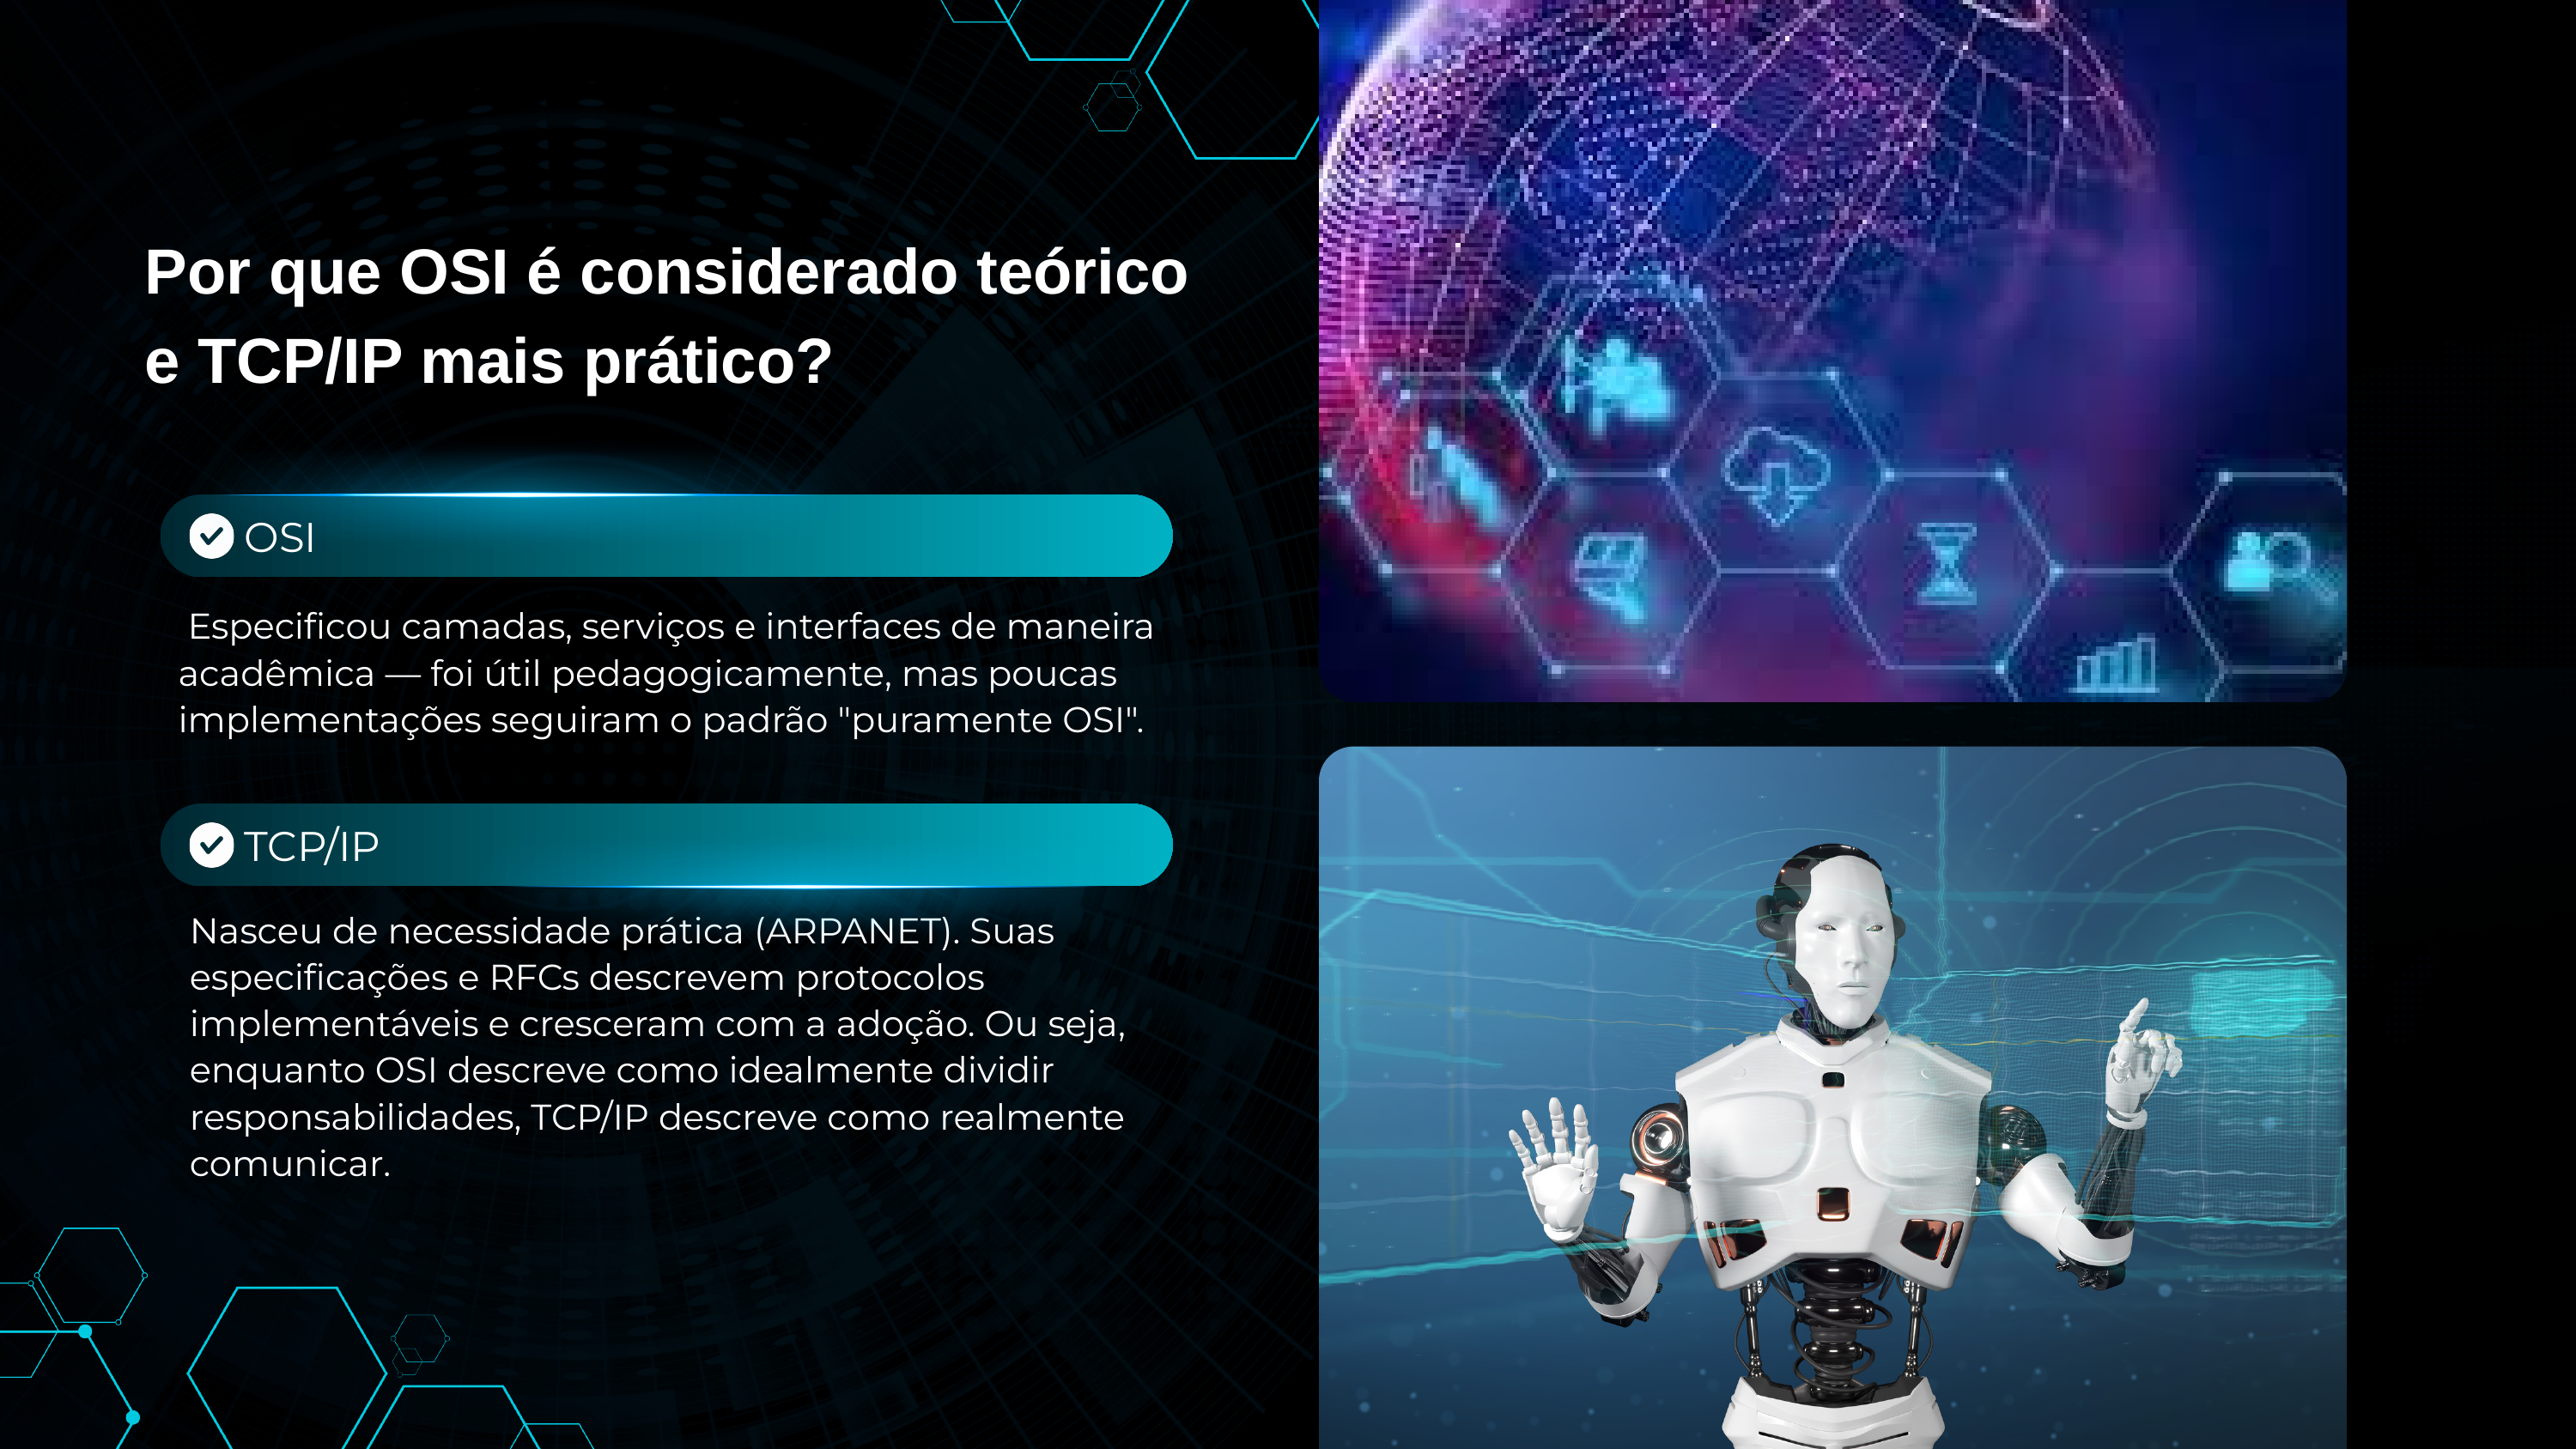

Por que OSI é considerado teórico e TCP/IP mais prático?

OSI

 Especificou camadas, serviços e interfaces de maneira acadêmica — foi útil pedagogicamente, mas poucas implementações seguiram o padrão "puramente OSI".

TCP/IP

Nasceu de necessidade prática (ARPANET). Suas especificações e RFCs descrevem protocolos implementáveis e cresceram com a adoção. Ou seja, enquanto OSI descreve como idealmente dividir responsabilidades, TCP/IP descreve como realmente comunicar.